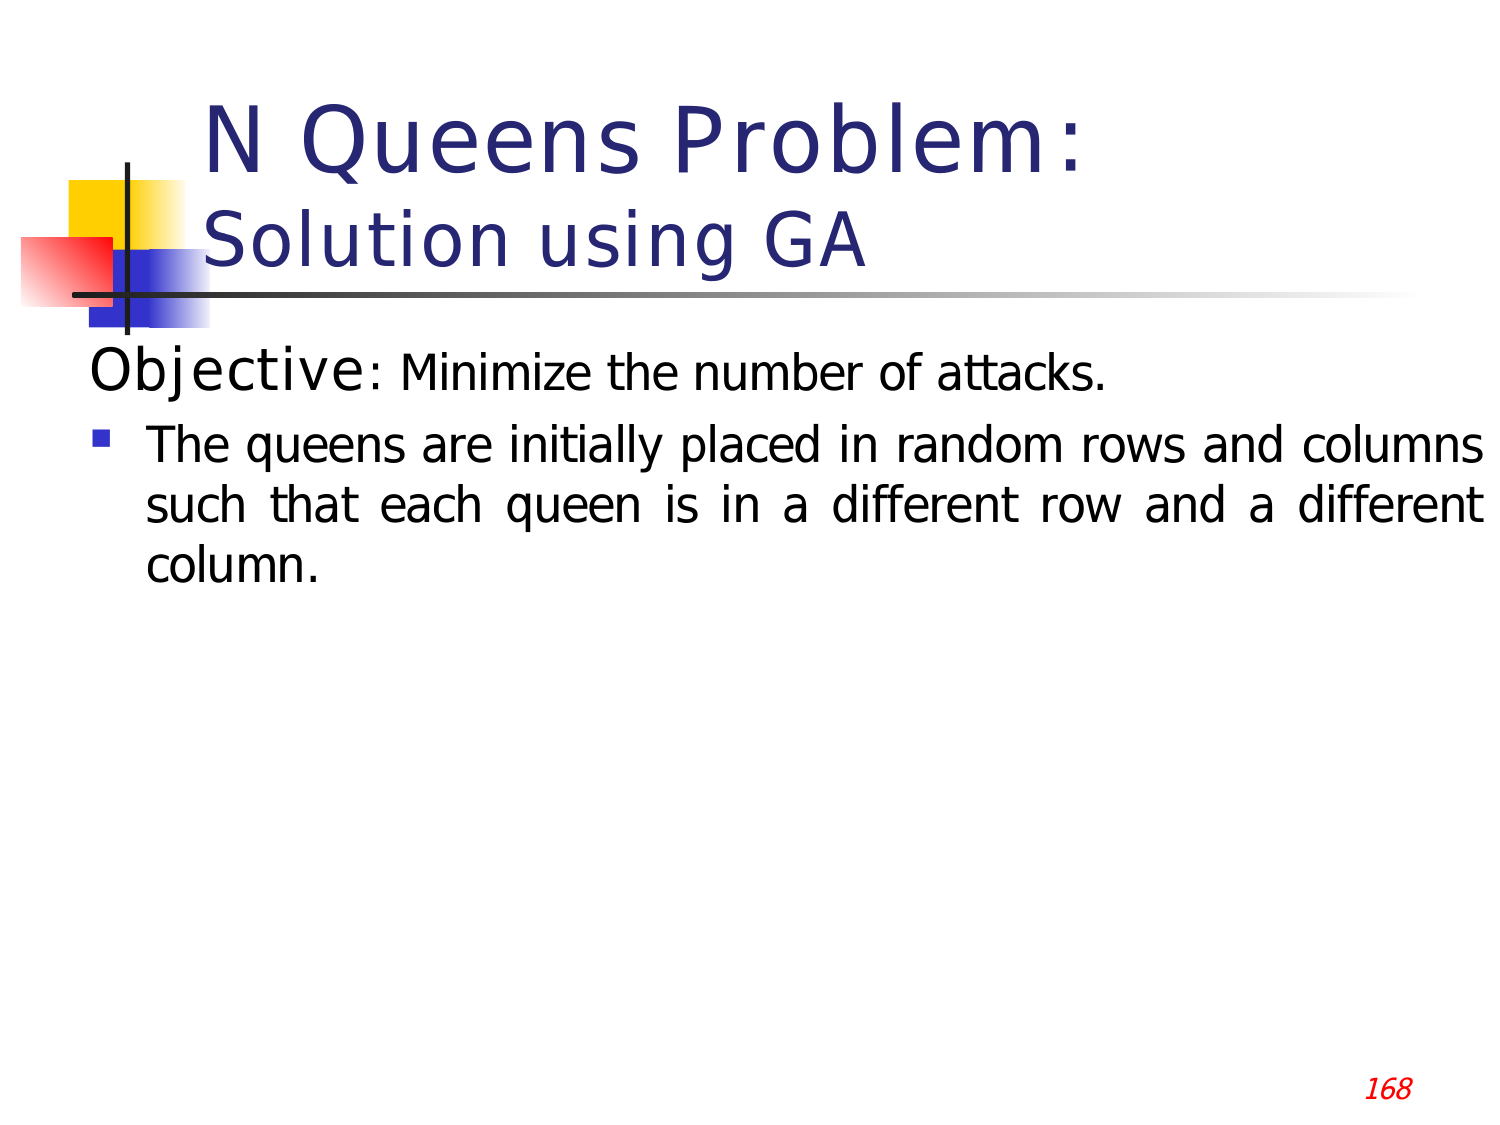

168
# N Queens Problem: Solution using GA
Objective: Minimize the number of attacks.
The queens are initially placed in random rows and columns such that each queen is in a different row and a different column.